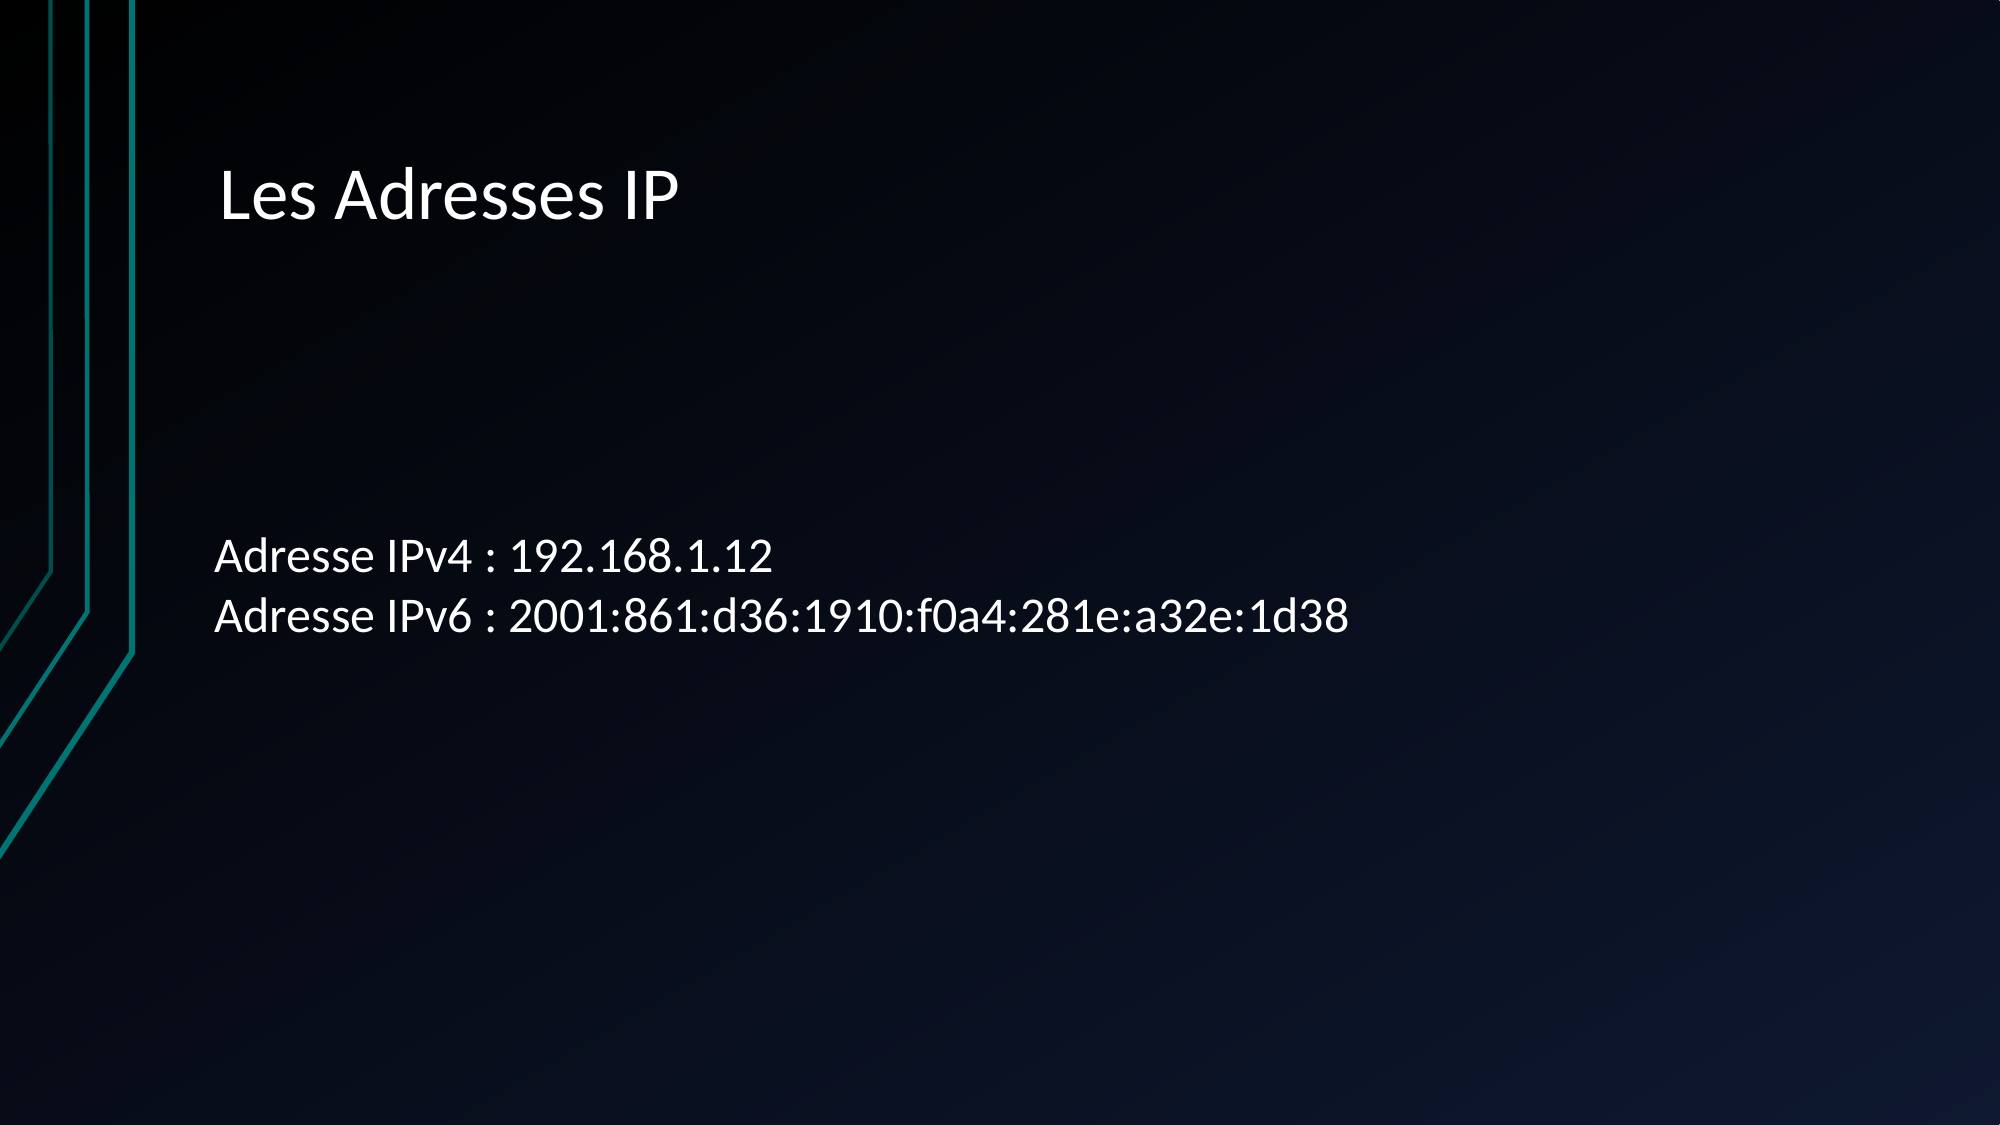

# Les Adresses IP
Adresse IPv4 : 192.168.1.12
Adresse IPv6 : 2001:861:d36:1910:f0a4:281e:a32e:1d38